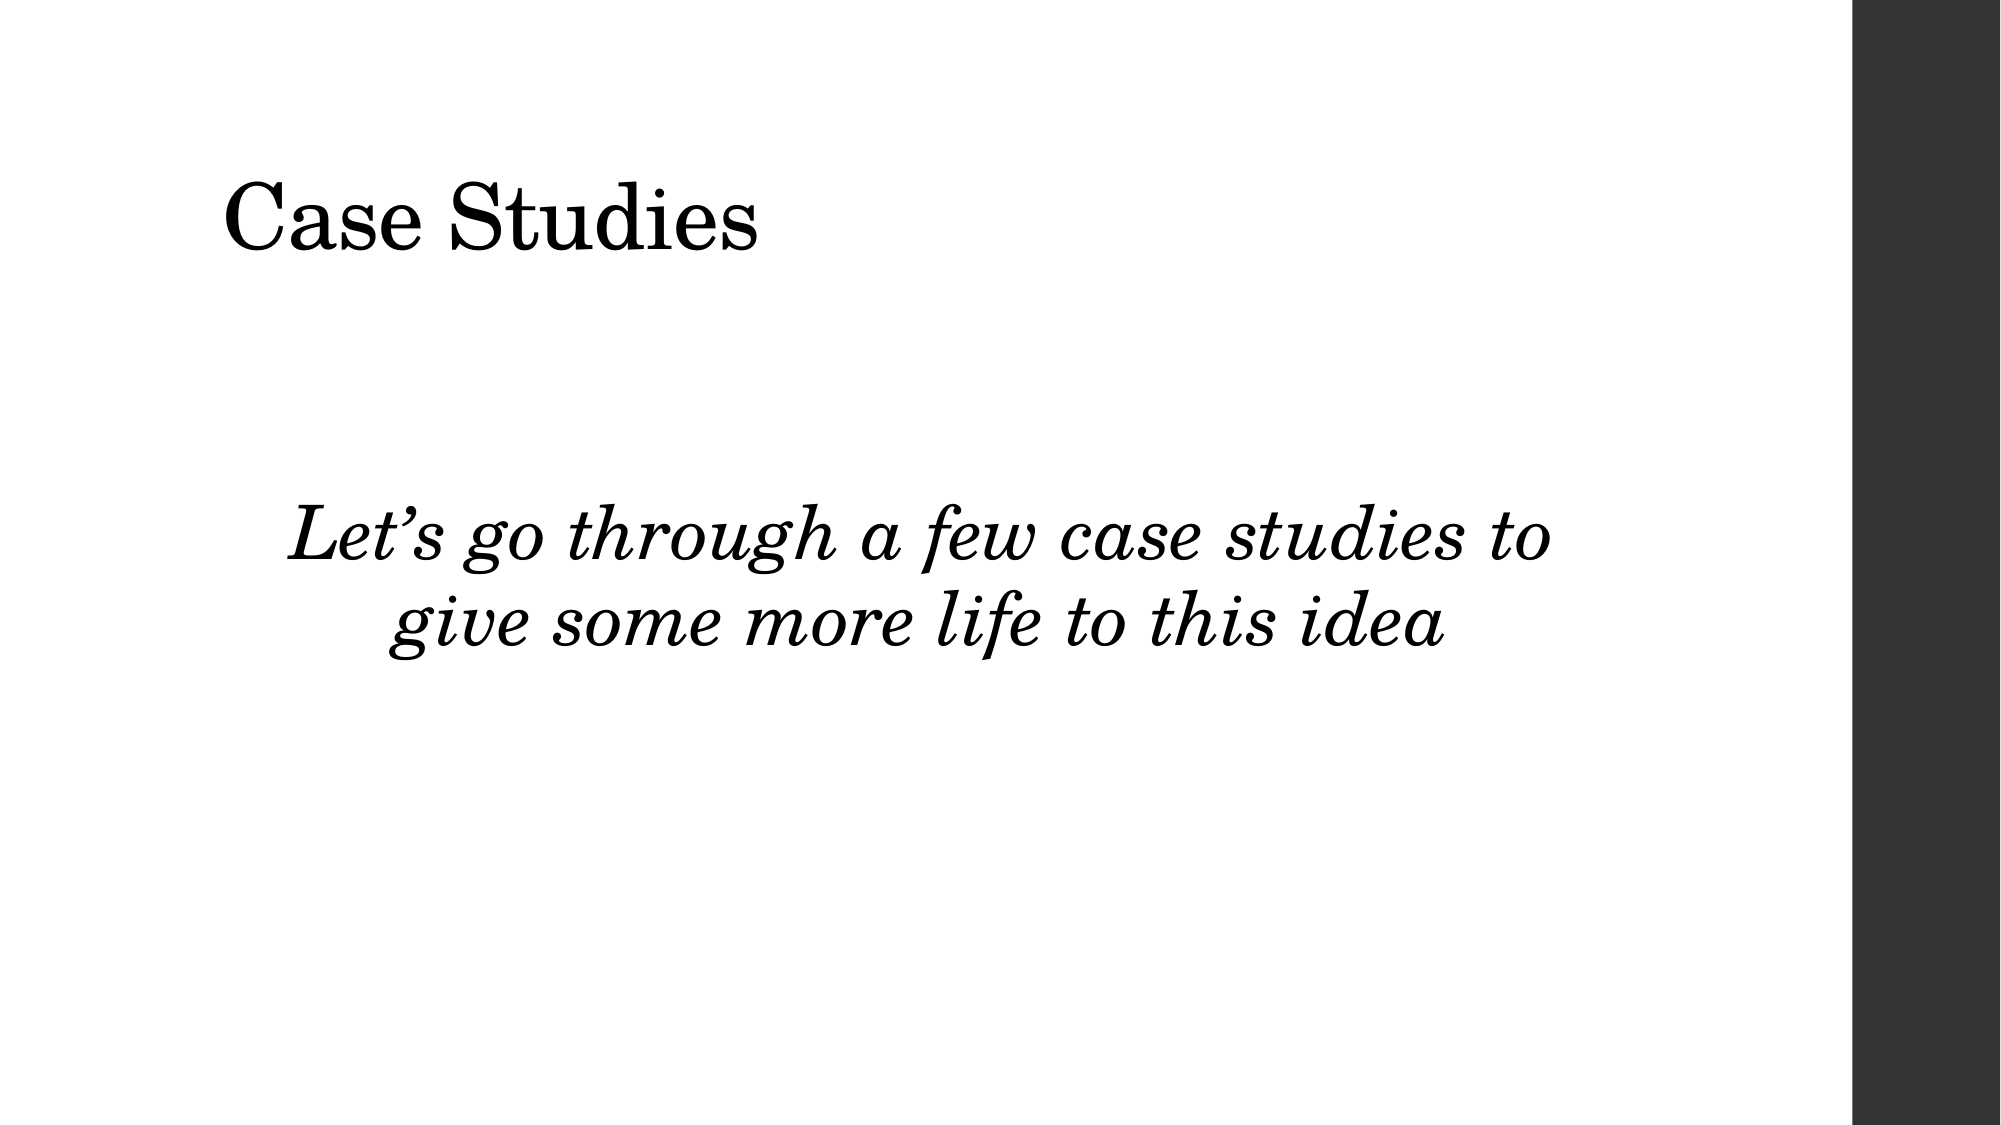

# Case Studies

Let’s go through a few case studies to give some more life to this idea